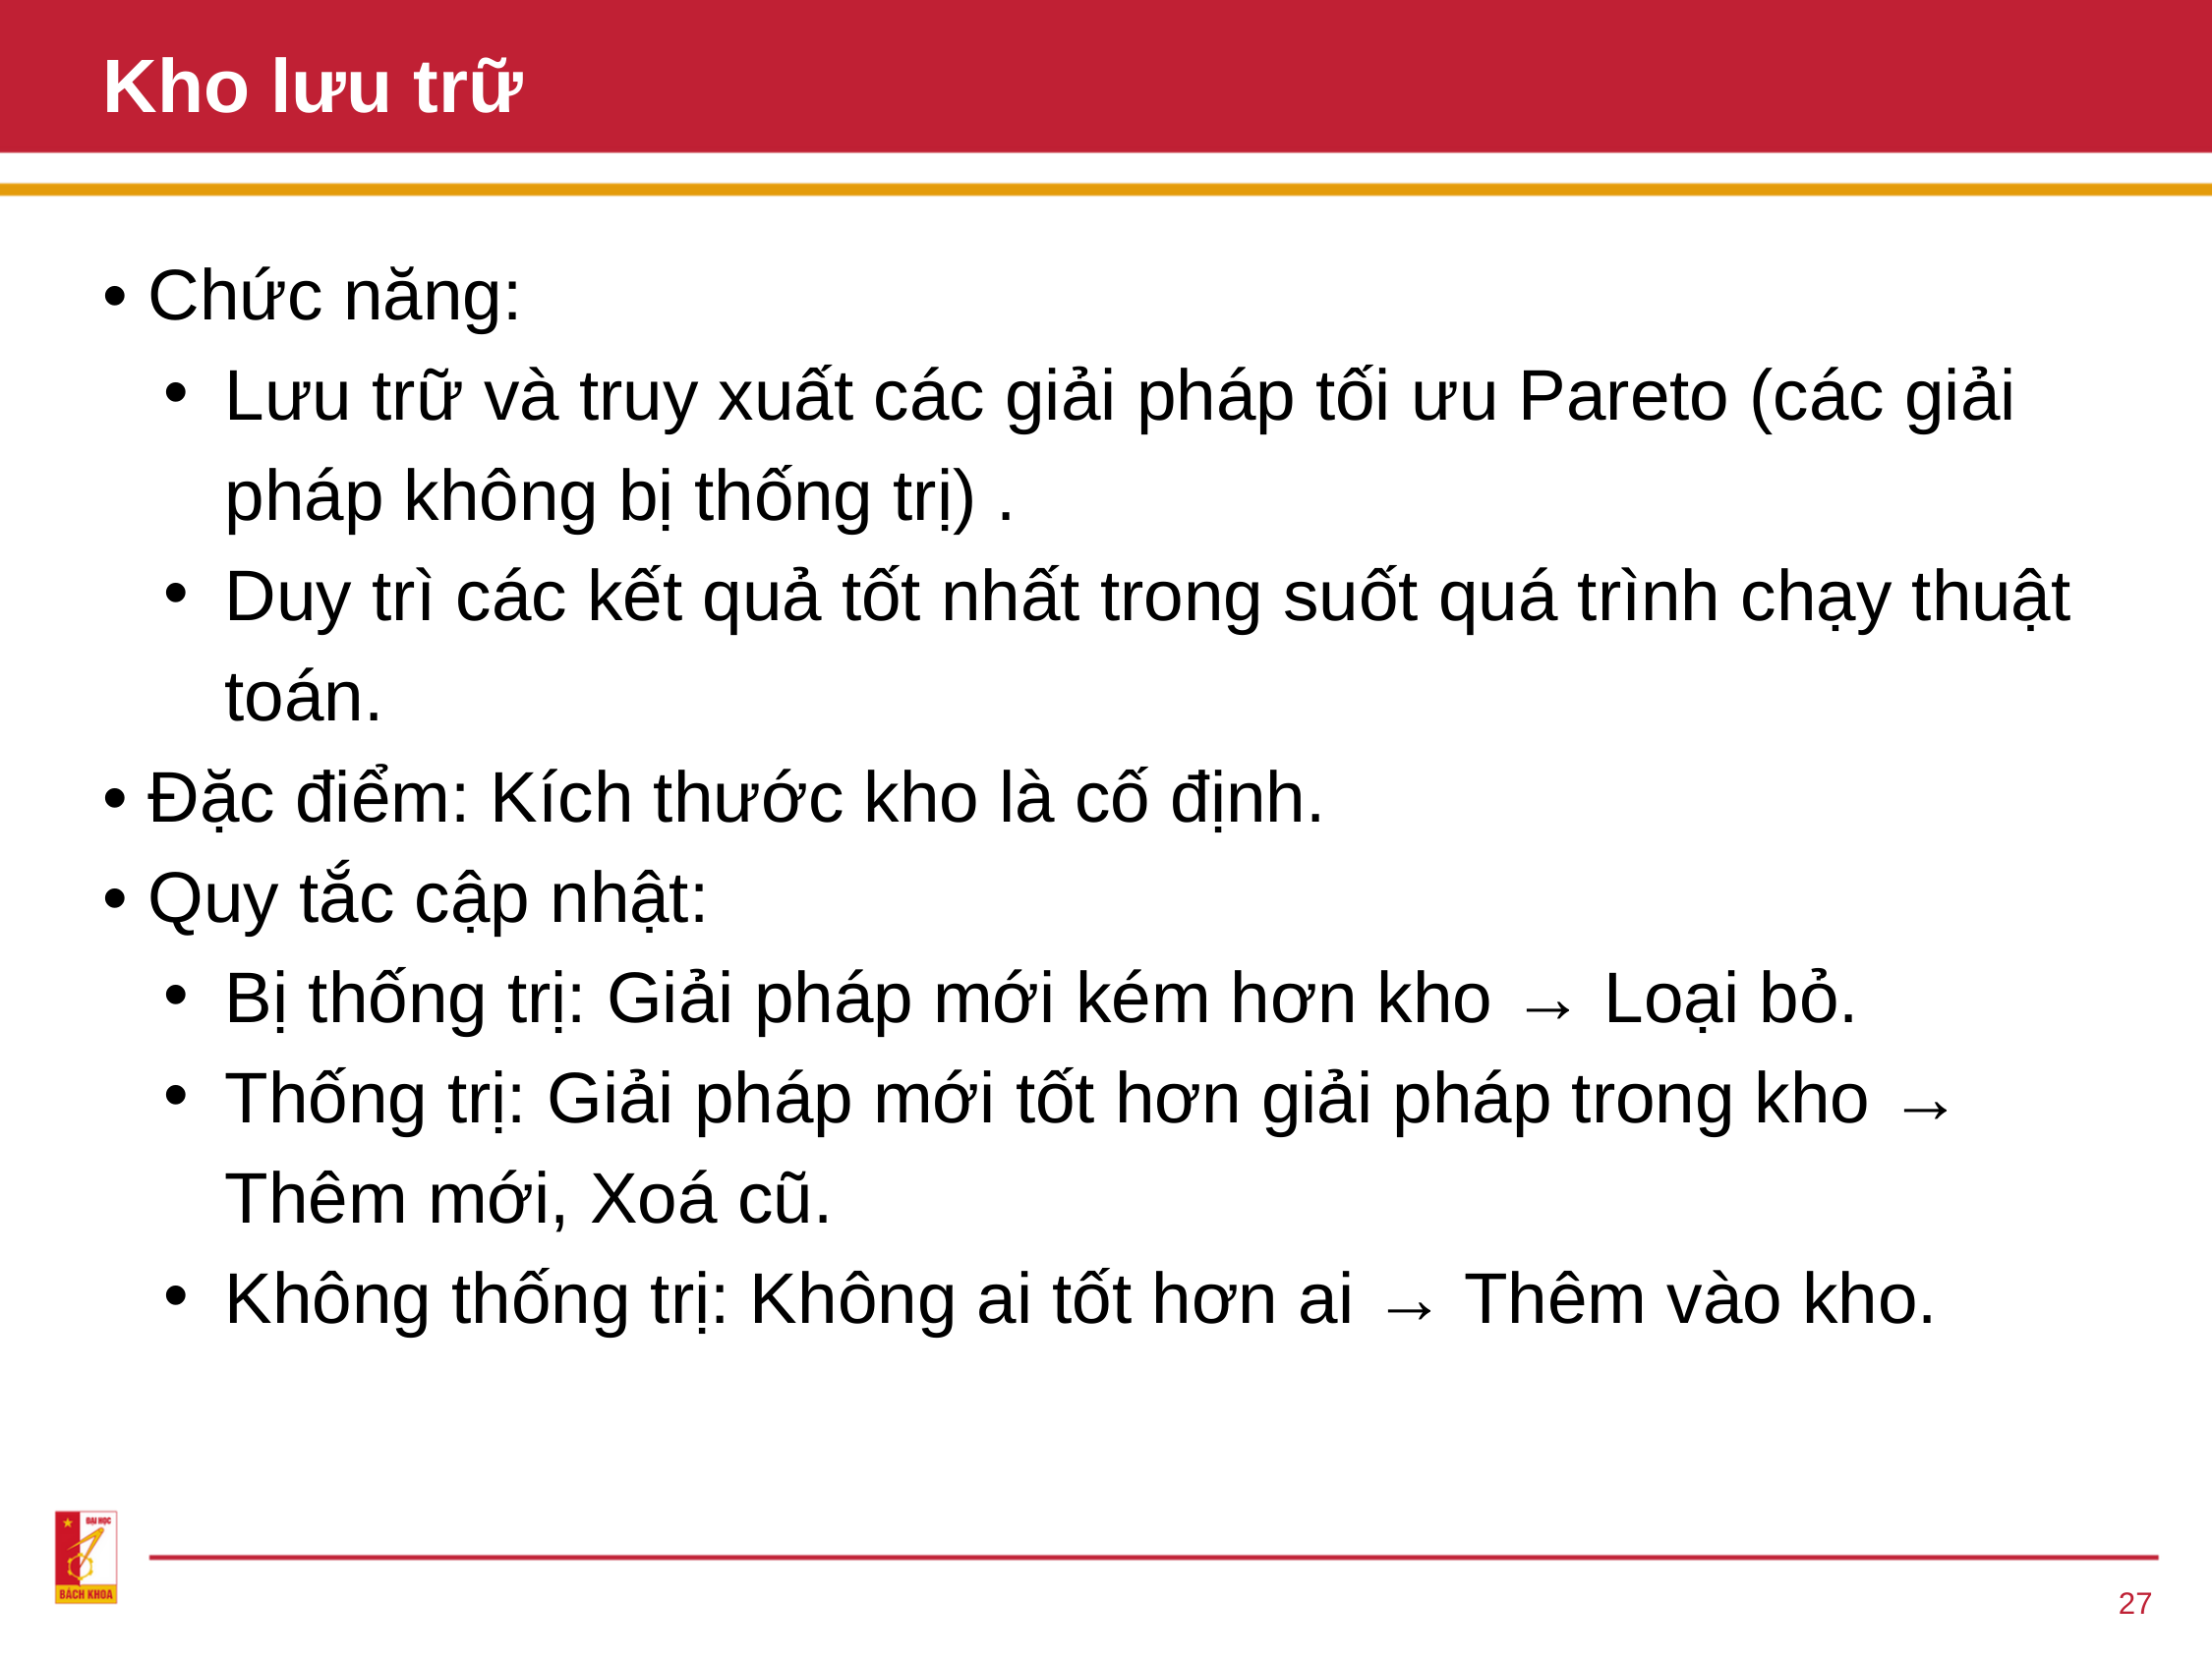

Kho lưu trữ
• Chức năng:
Lưu trữ và truy xuất các giải pháp tối ưu Pareto (các giải pháp không bị thống trị) .
Duy trì các kết quả tốt nhất trong suốt quá trình chạy thuật toán.
• Đặc điểm: Kích thước kho là cố định.
• Quy tắc cập nhật:
Bị thống trị: Giải pháp mới kém hơn kho → Loại bỏ.
Thống trị: Giải pháp mới tốt hơn giải pháp trong kho → Thêm mới, Xoá cũ.
Không thống trị: Không ai tốt hơn ai → Thêm vào kho.
27